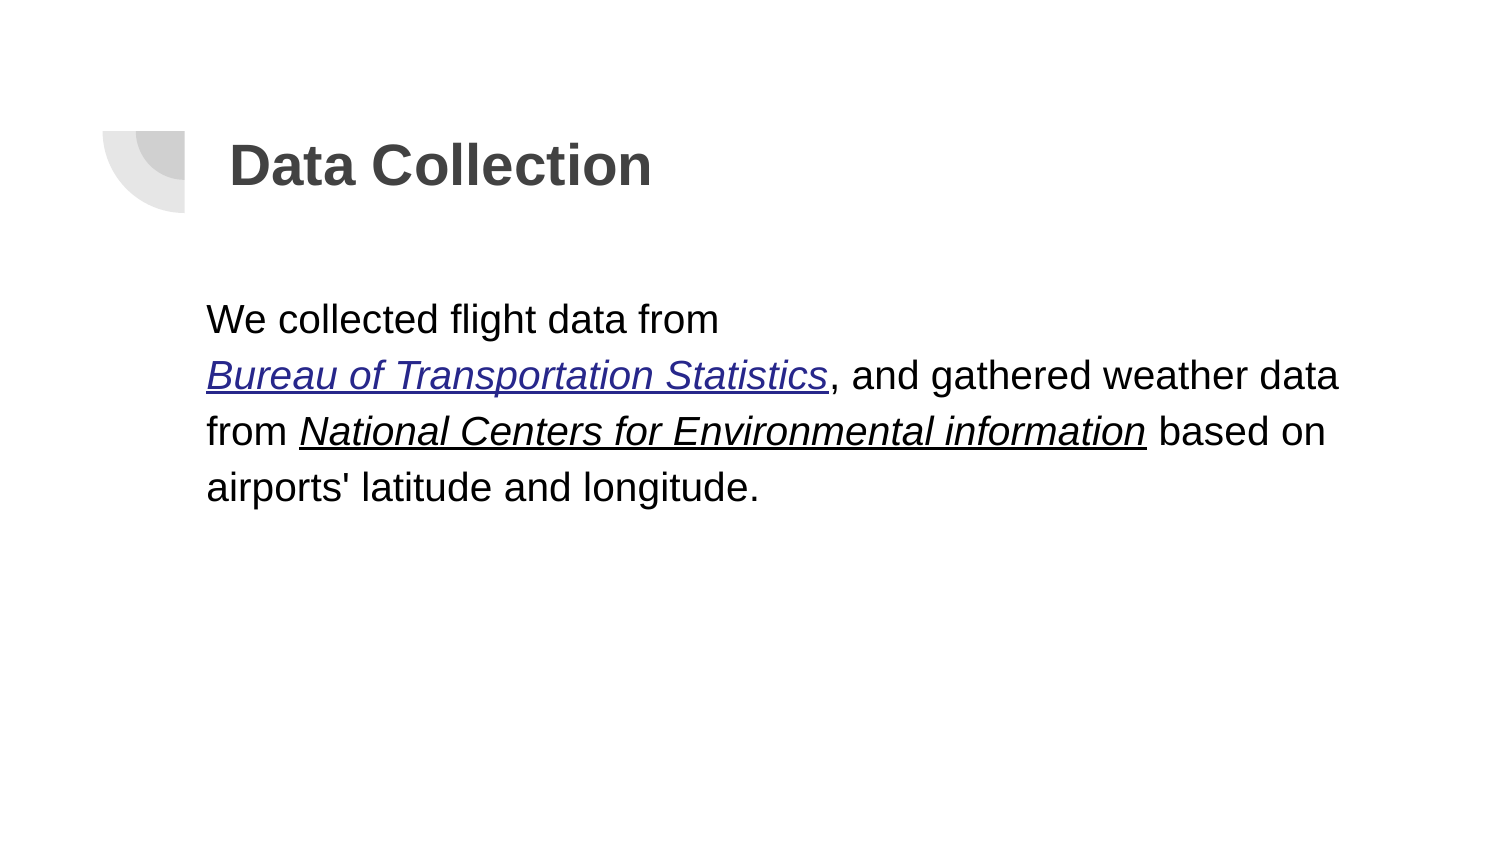

# Data Collection
We collected flight data from Bureau of Transportation Statistics, and gathered weather data from National Centers for Environmental information based on airports' latitude and longitude.